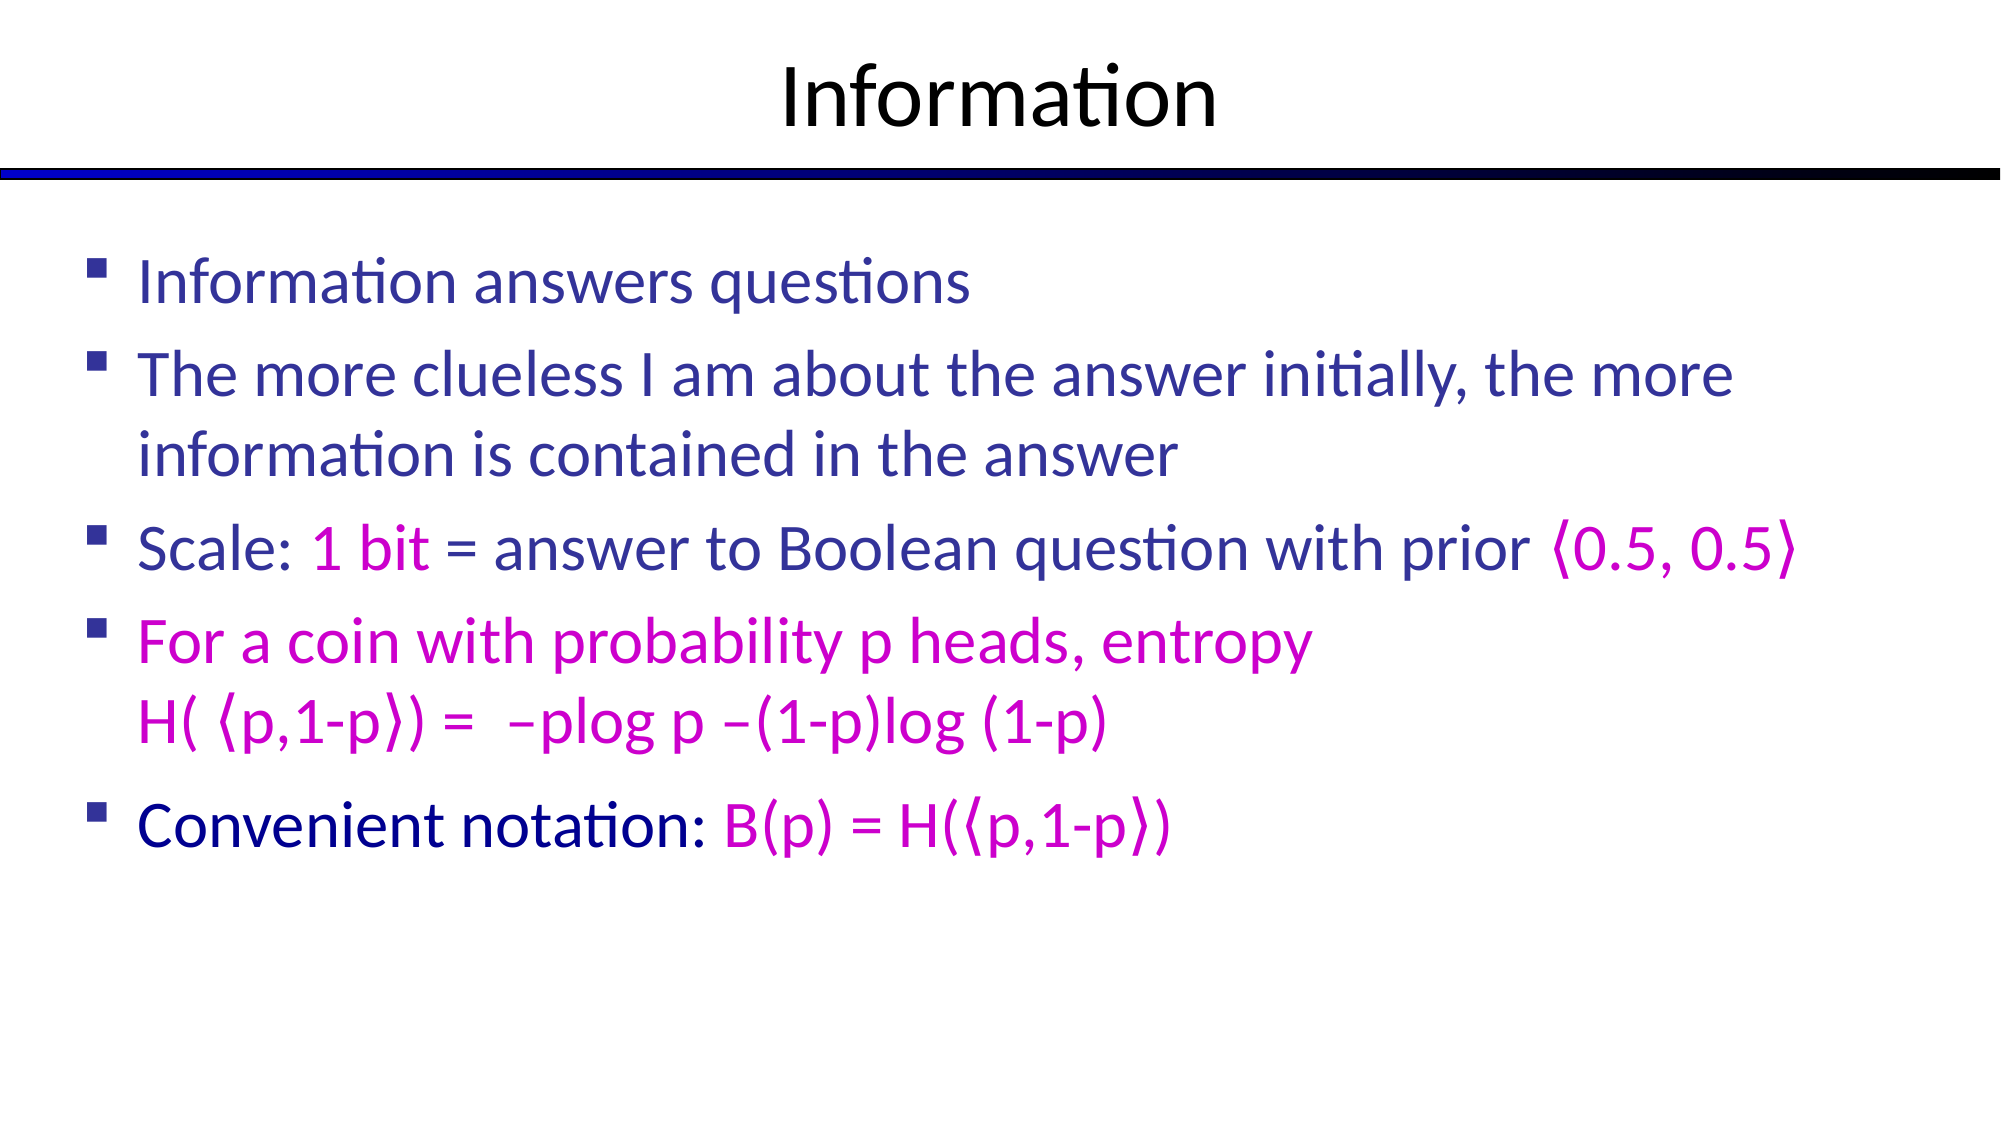

# Information
Information answers questions
The more clueless I am about the answer initially, the more information is contained in the answer
Scale: 1 bit = answer to Boolean question with prior ⟨0.5, 0.5⟩
For a coin with probability p heads, entropy
H( ⟨p,1-p⟩) =  –plog p –(1-p)log (1-p)
Convenient notation: B(p) = H(⟨p,1-p⟩)